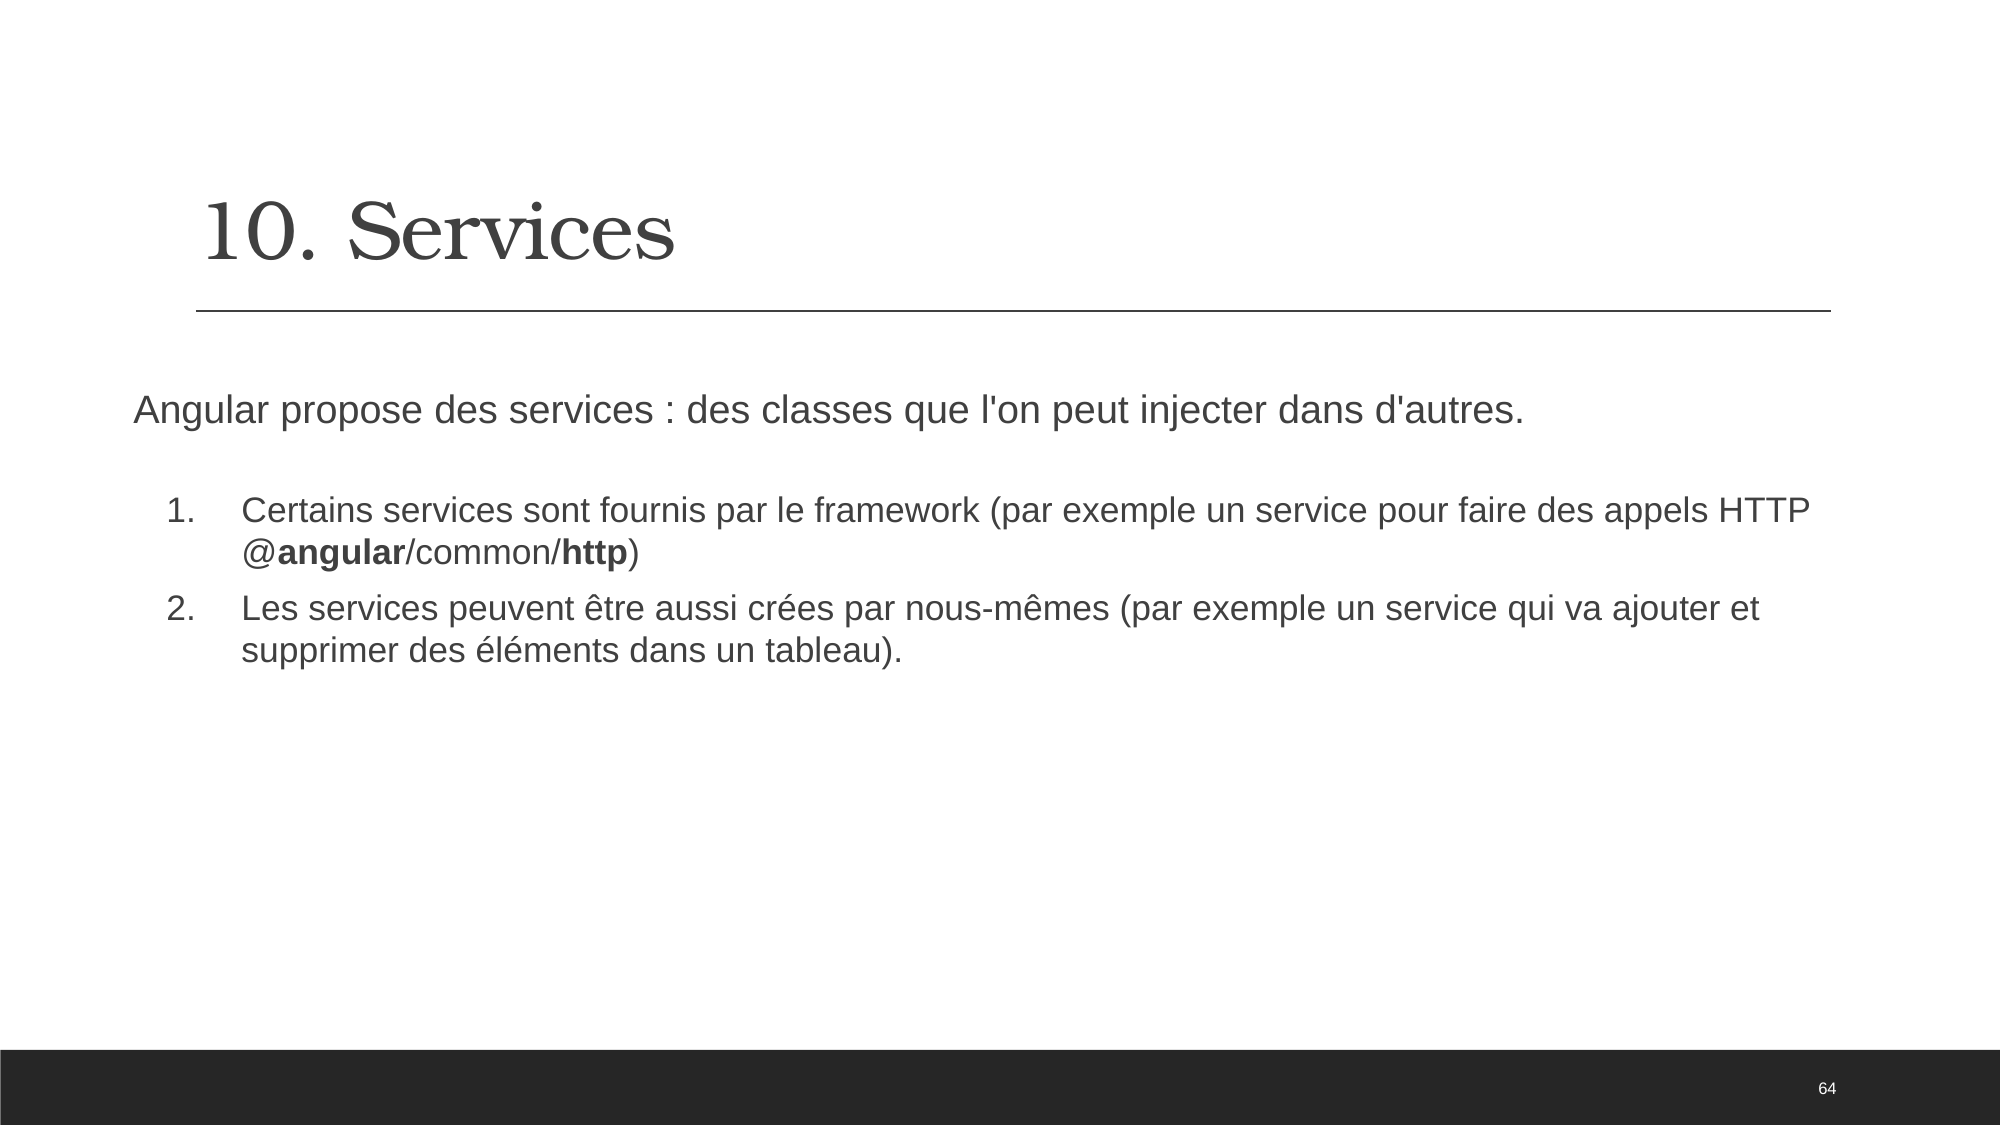

# 10. Services
Angular propose des services : des classes que l'on peut injecter dans d'autres.
Certains services sont fournis par le framework (par exemple un service pour faire des appels HTTP @angular/common/http)
Les services peuvent être aussi crées par nous-mêmes (par exemple un service qui va ajouter et supprimer des éléments dans un tableau).
64